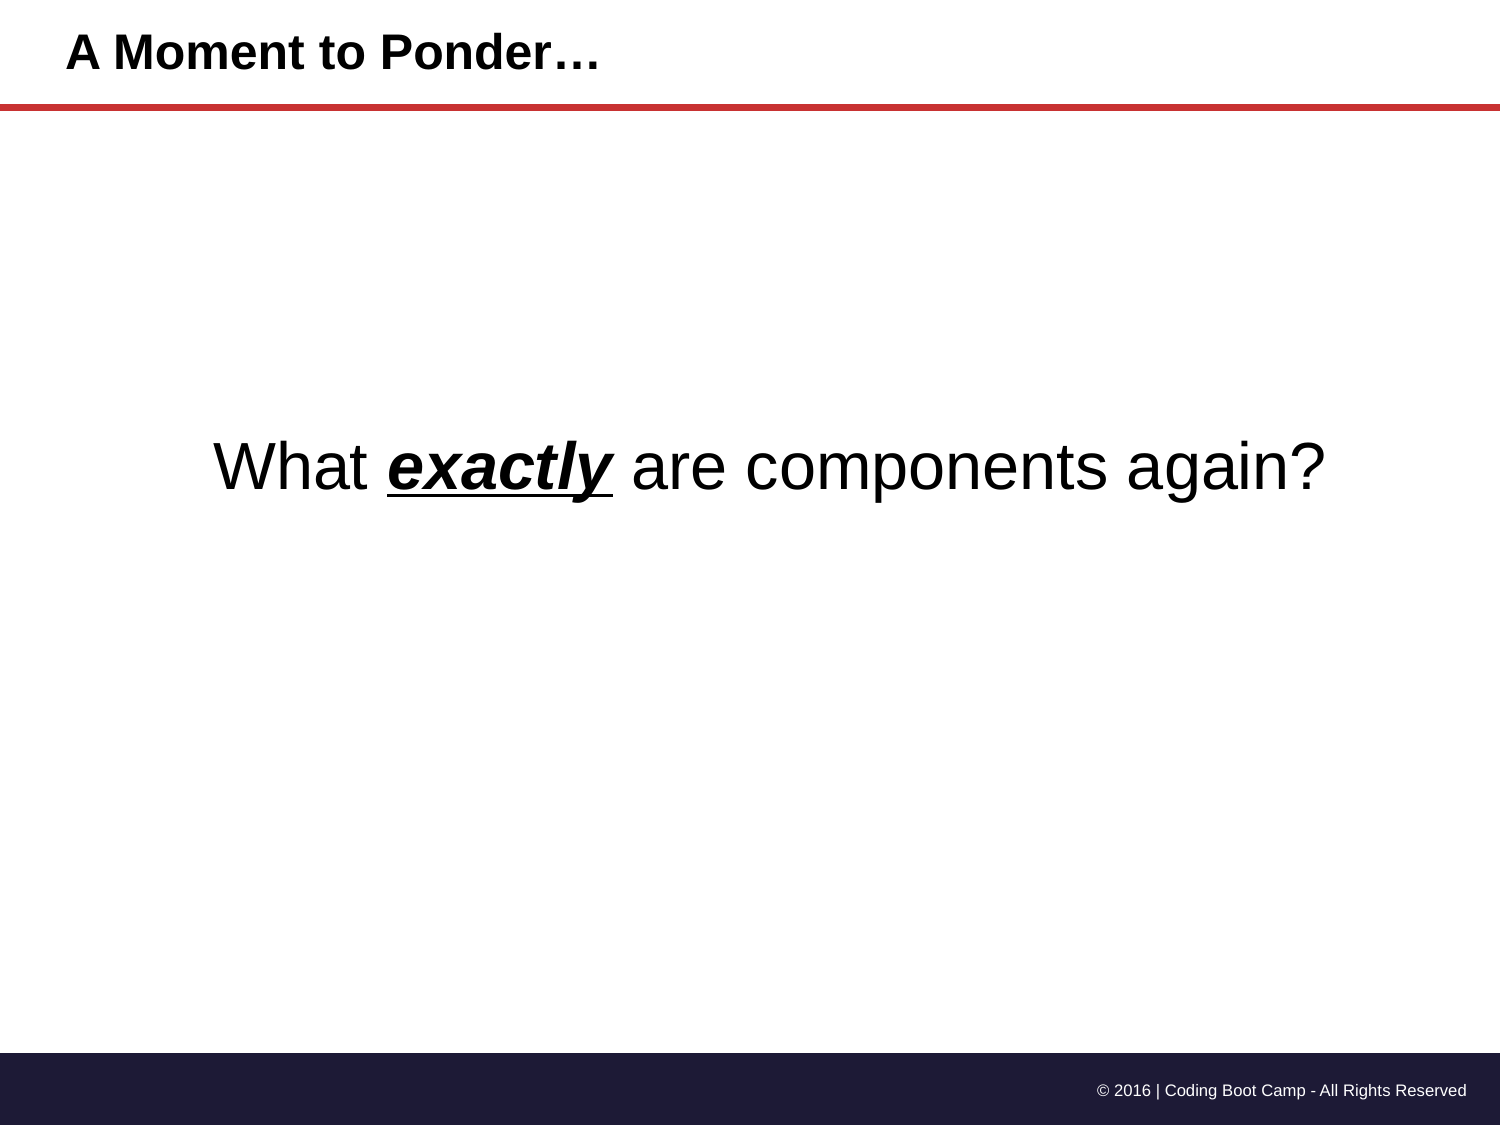

# A Moment to Ponder…
What exactly are components again?